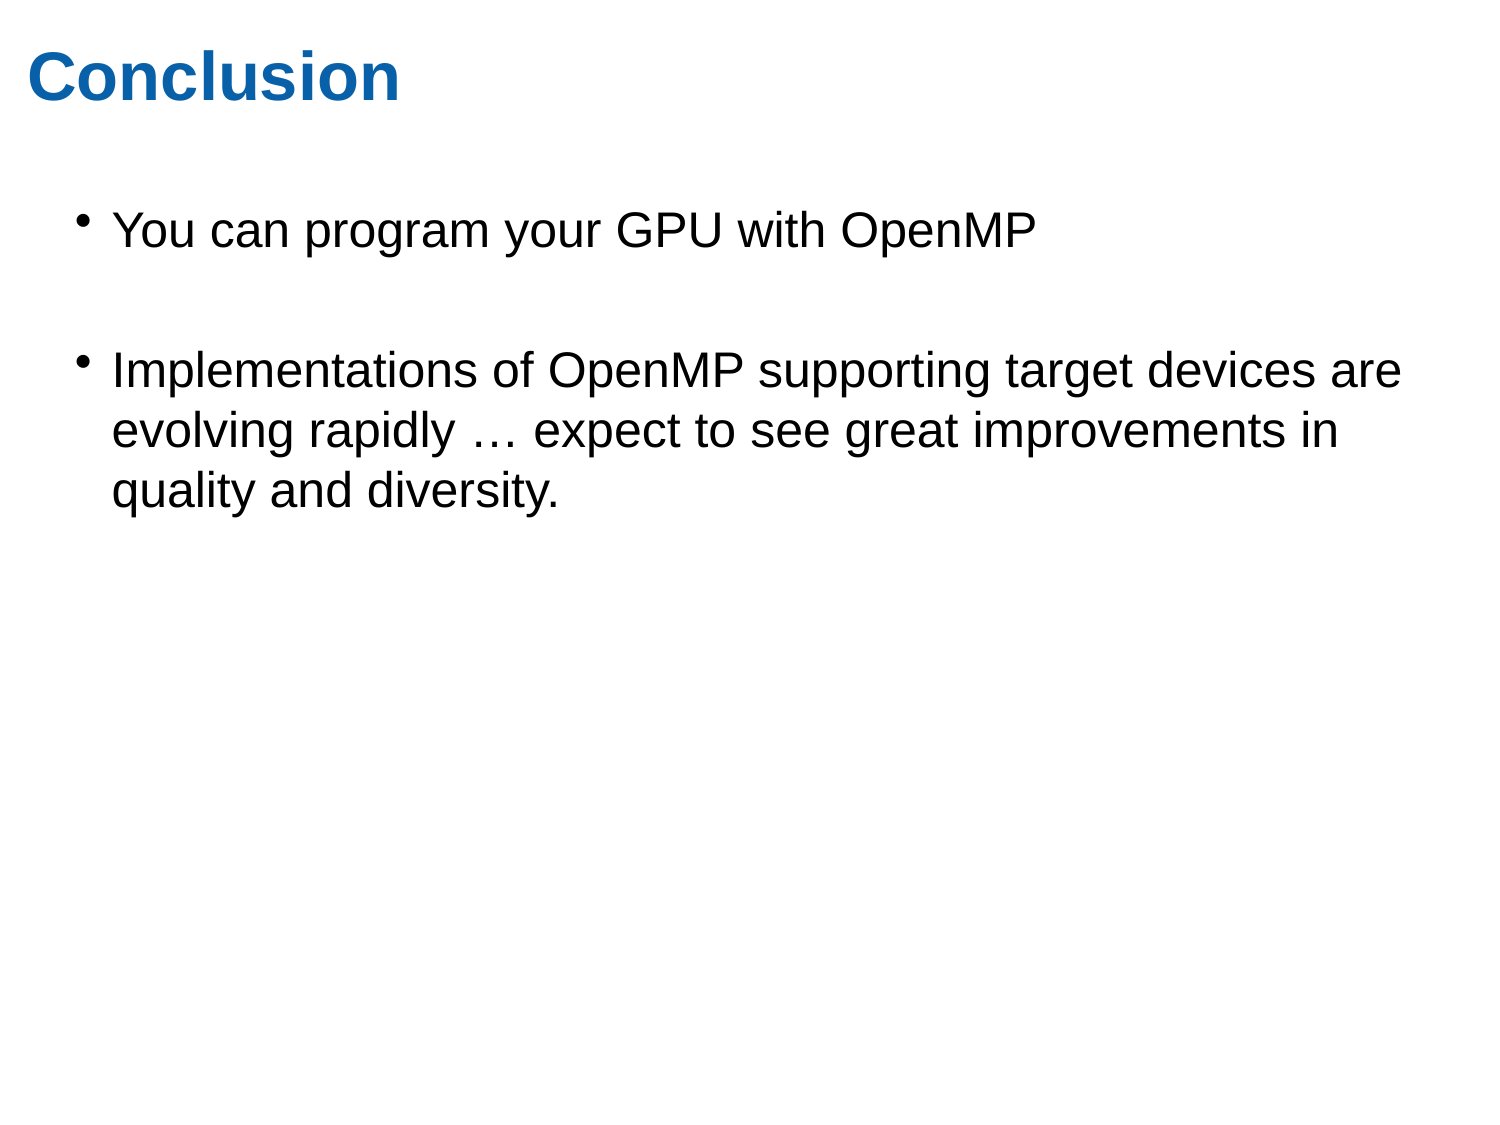

# Conclusion
You can program your GPU with OpenMP

Implementations of OpenMP supporting target devices are evolving rapidly … expect to see great improvements in quality and diversity.